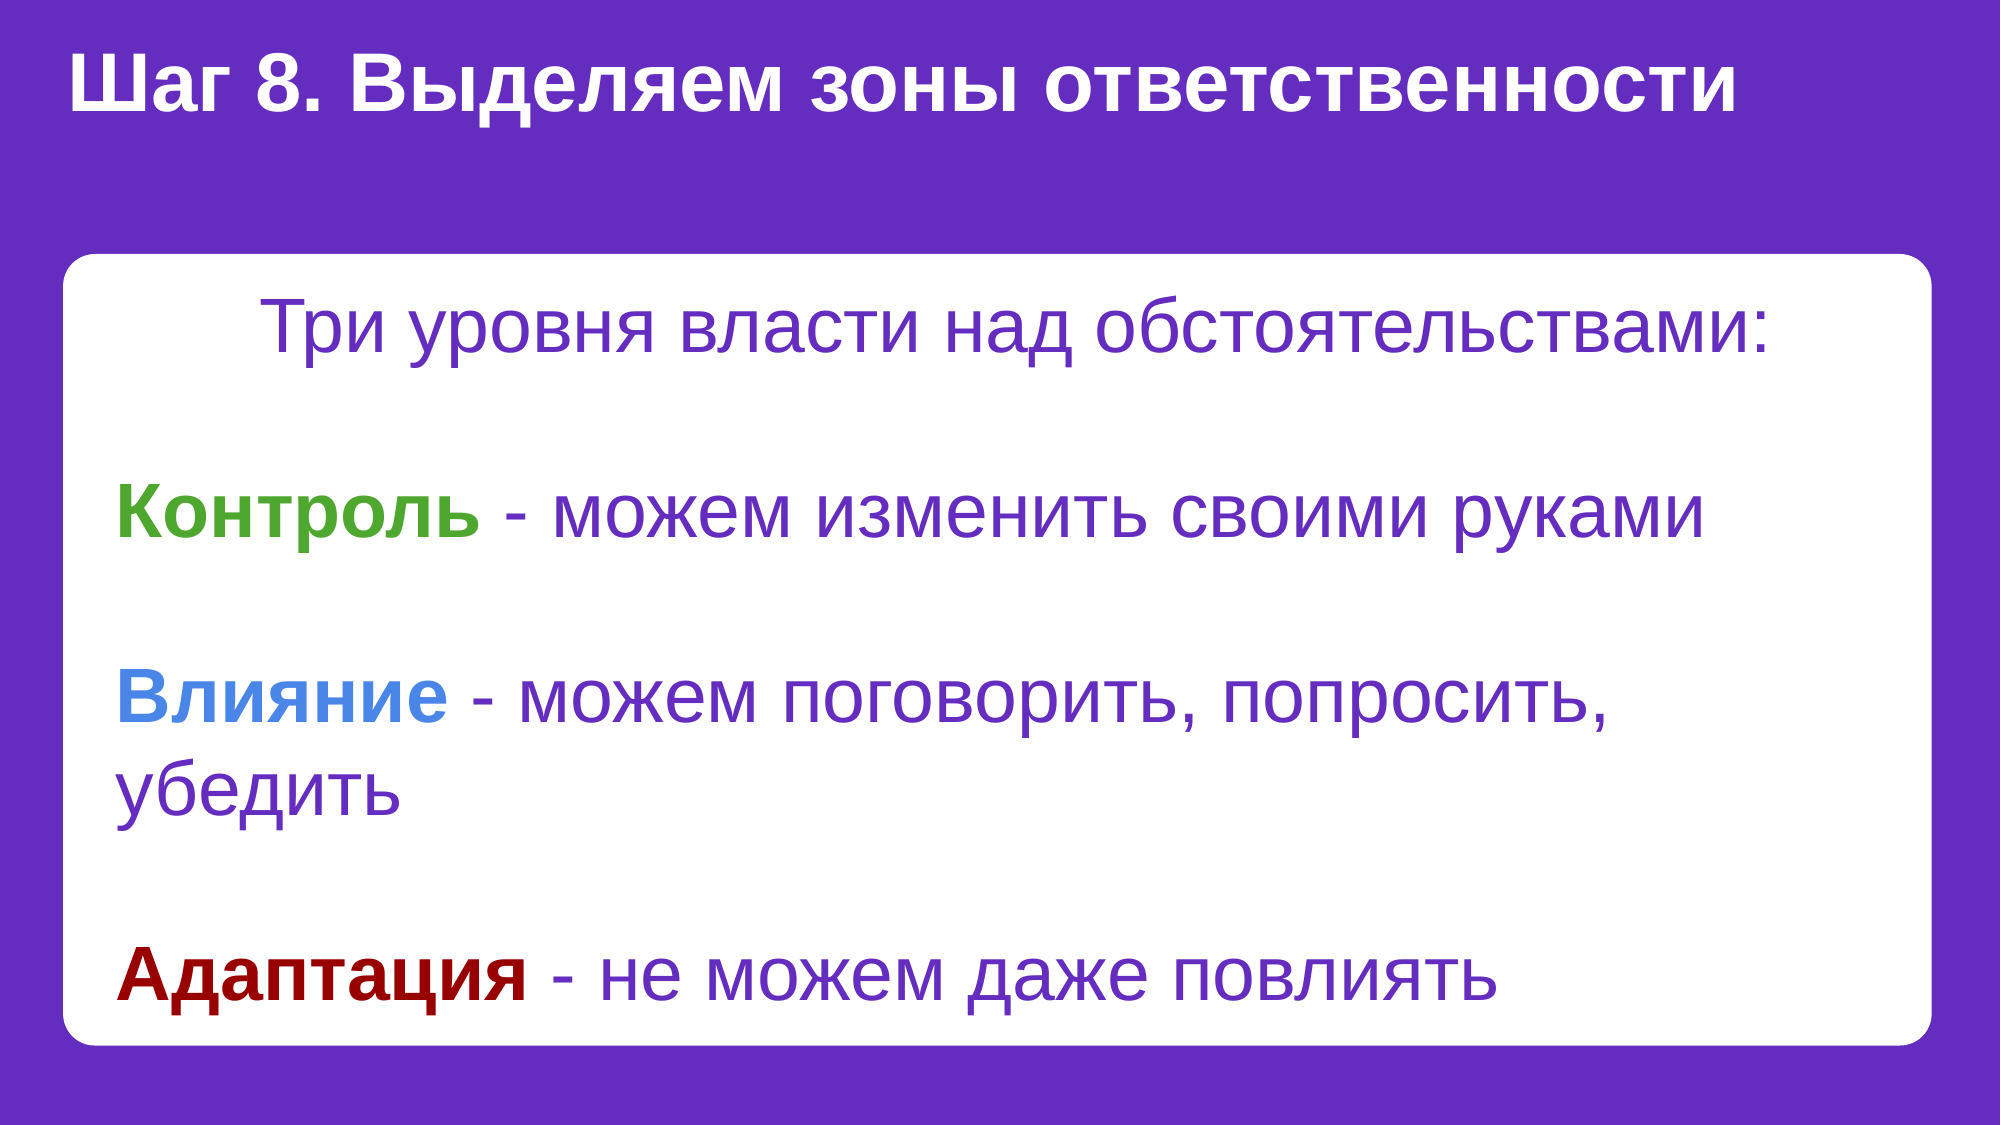

Шаг 8. Выделяем зоны ответственности

Три уровня власти над обстоятельствами:

Контроль - можем изменить своими руками

Влияние - можем поговорить, попросить, убедить

Адаптация - не можем даже повлиять